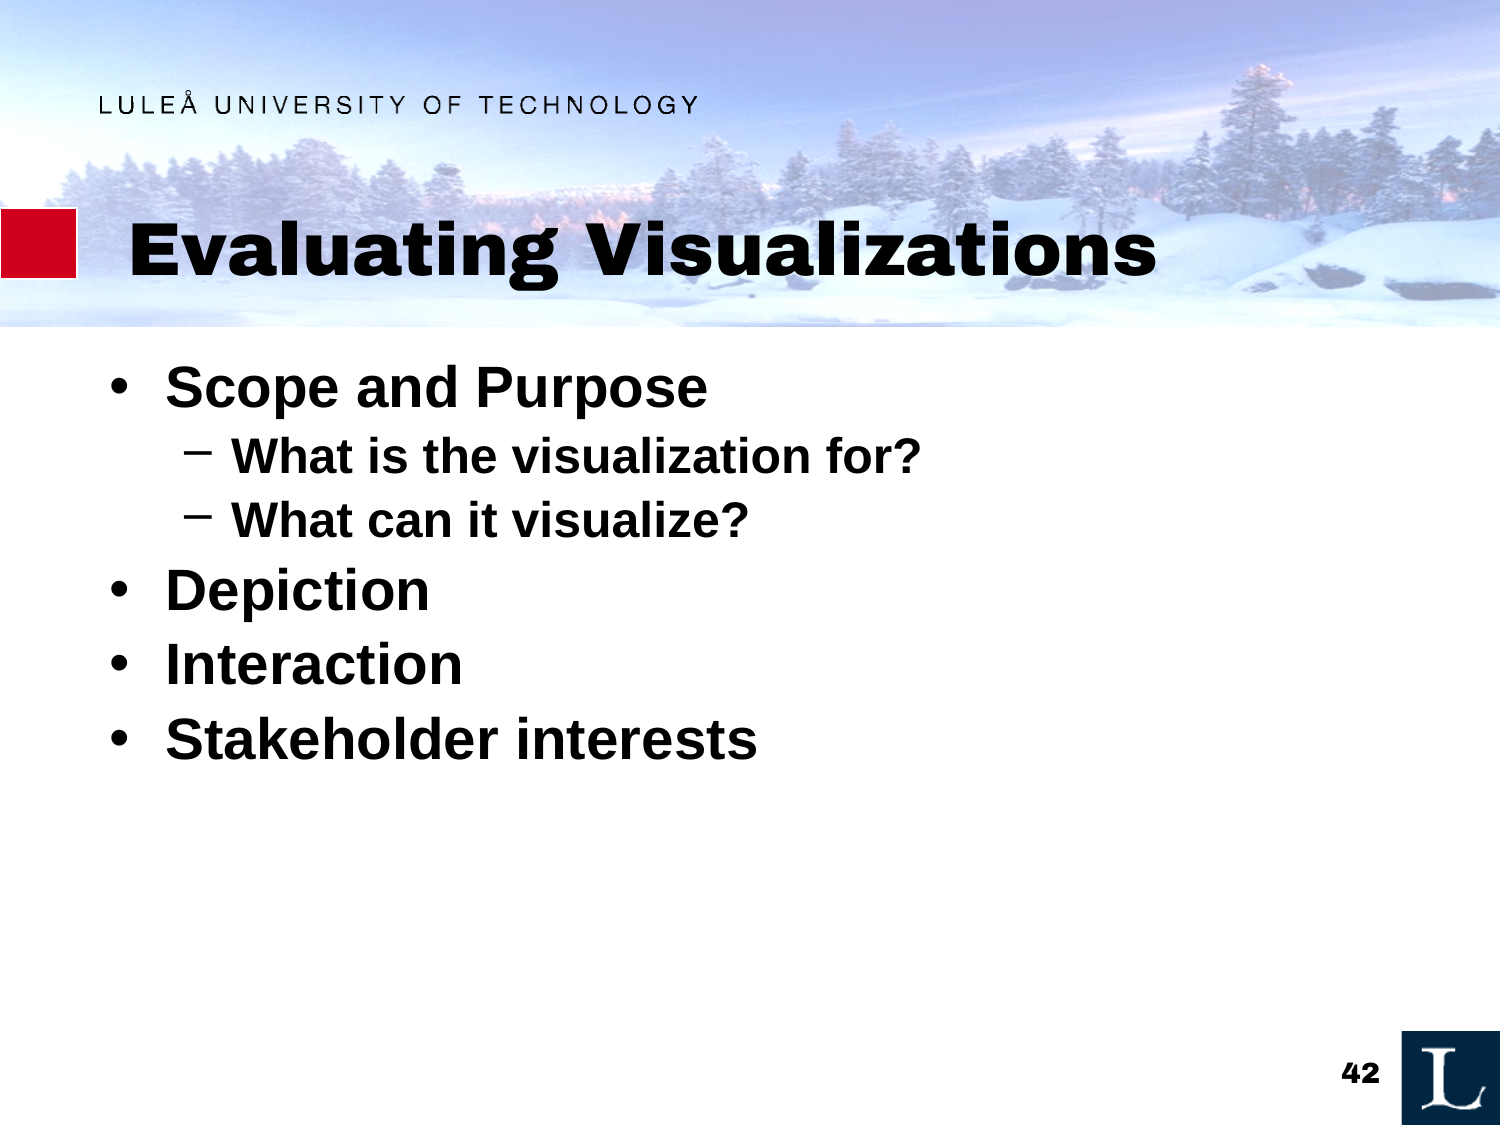

# Evaluating Visualizations
Scope and Purpose
What is the visualization for?
What can it visualize?
Depiction
Interaction
Stakeholder interests
42